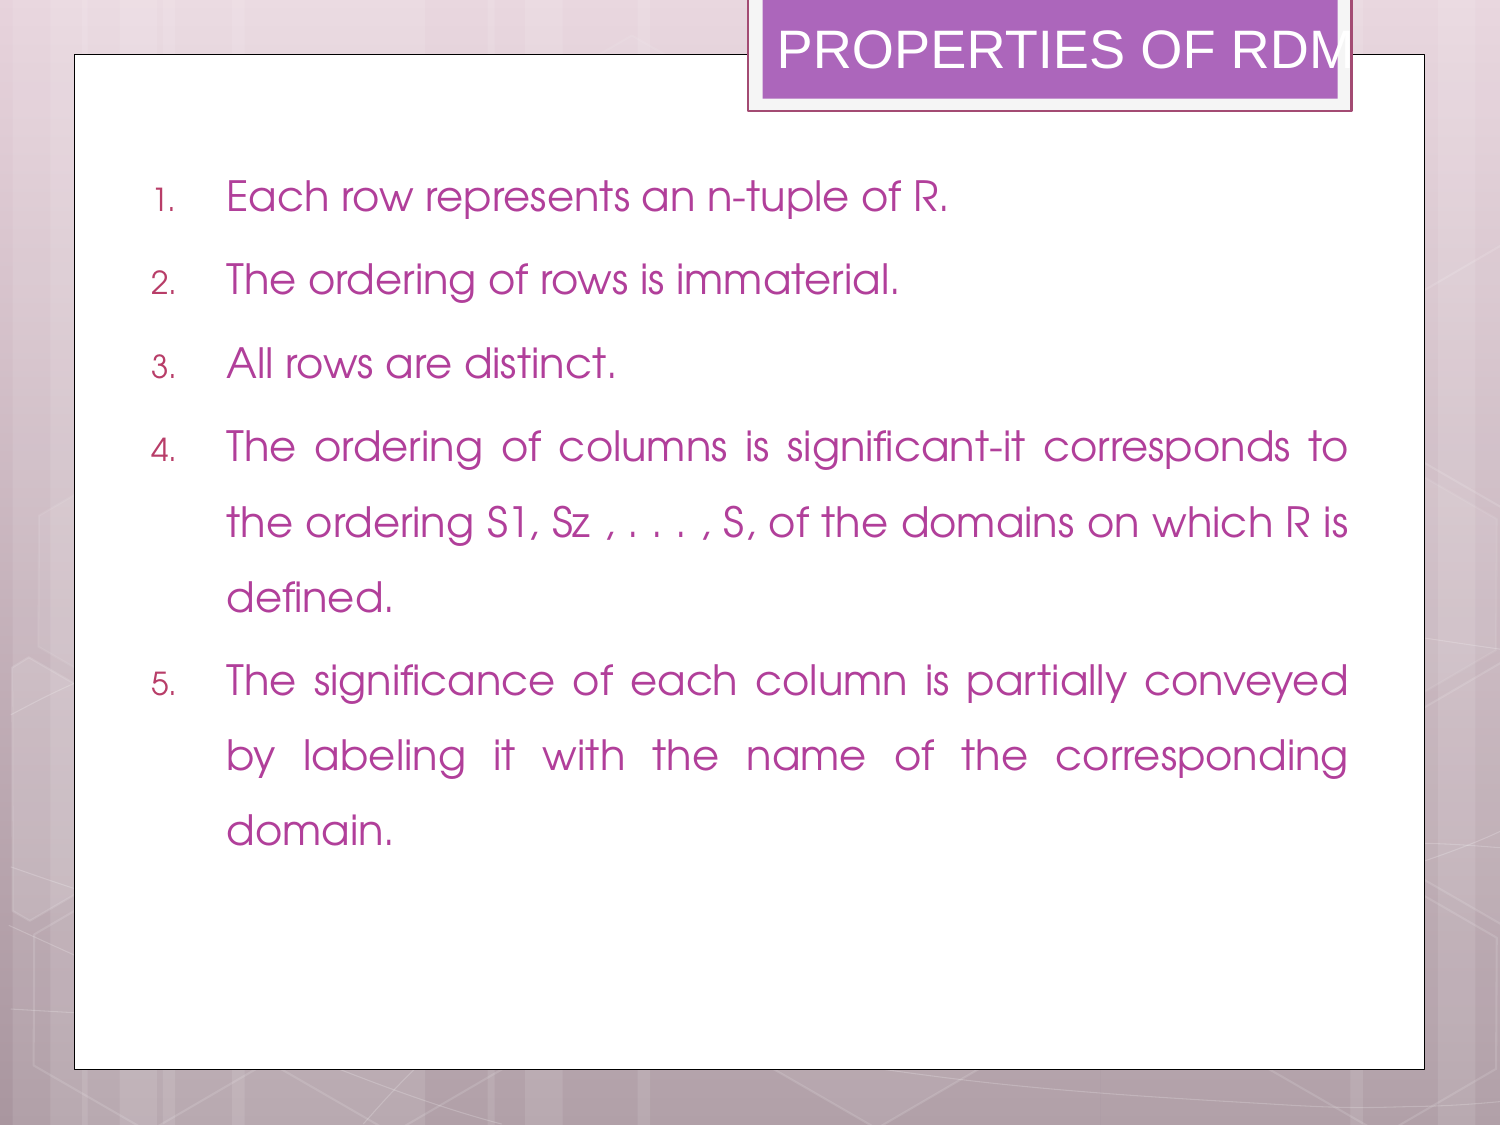

PROPERTIES OF RDM
Each row represents an n-tuple of R.
The ordering of rows is immaterial.
All rows are distinct.
The ordering of columns is significant-it corresponds to the ordering S1, Sz , . . . , S, of the domains on which R is defined.
The significance of each column is partially conveyed by labeling it with the name of the corresponding domain.